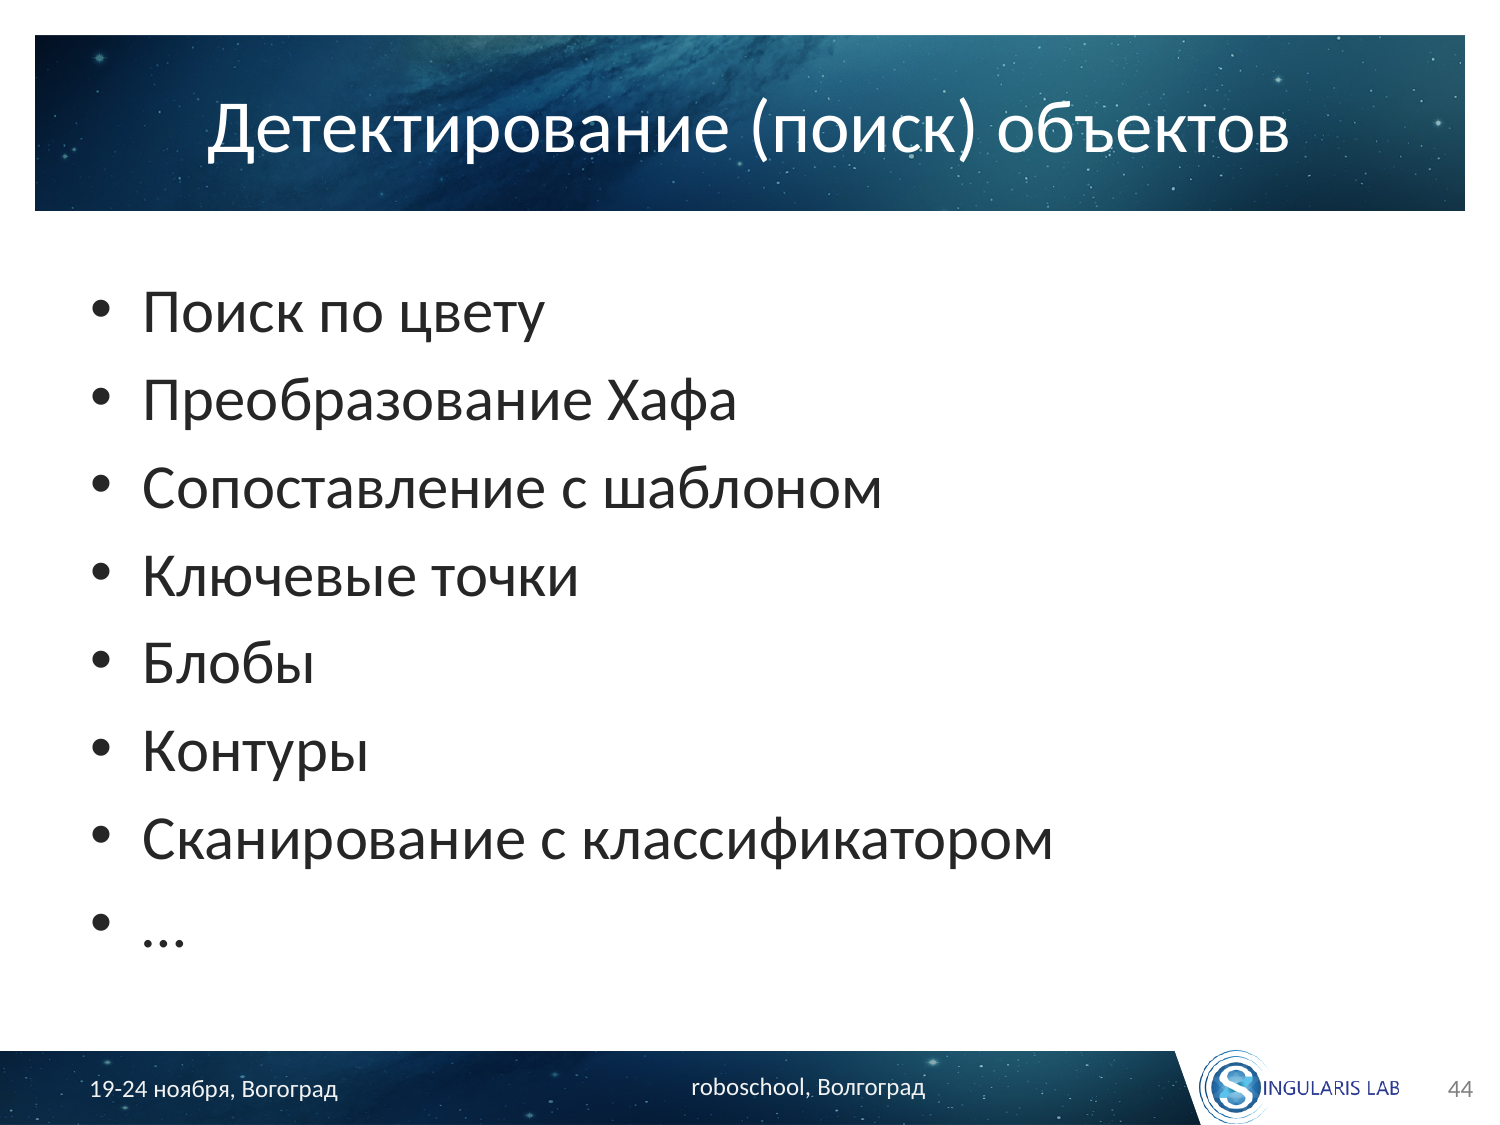

# Детектирование (поиск) объектов
Поиск по цвету
Преобразование Хафа
Сопоставление с шаблоном
Ключевые точки
Блобы
Контуры
Сканирование с классификатором
…
44
roboschool, Волгоград
19-24 ноября, Вогоград